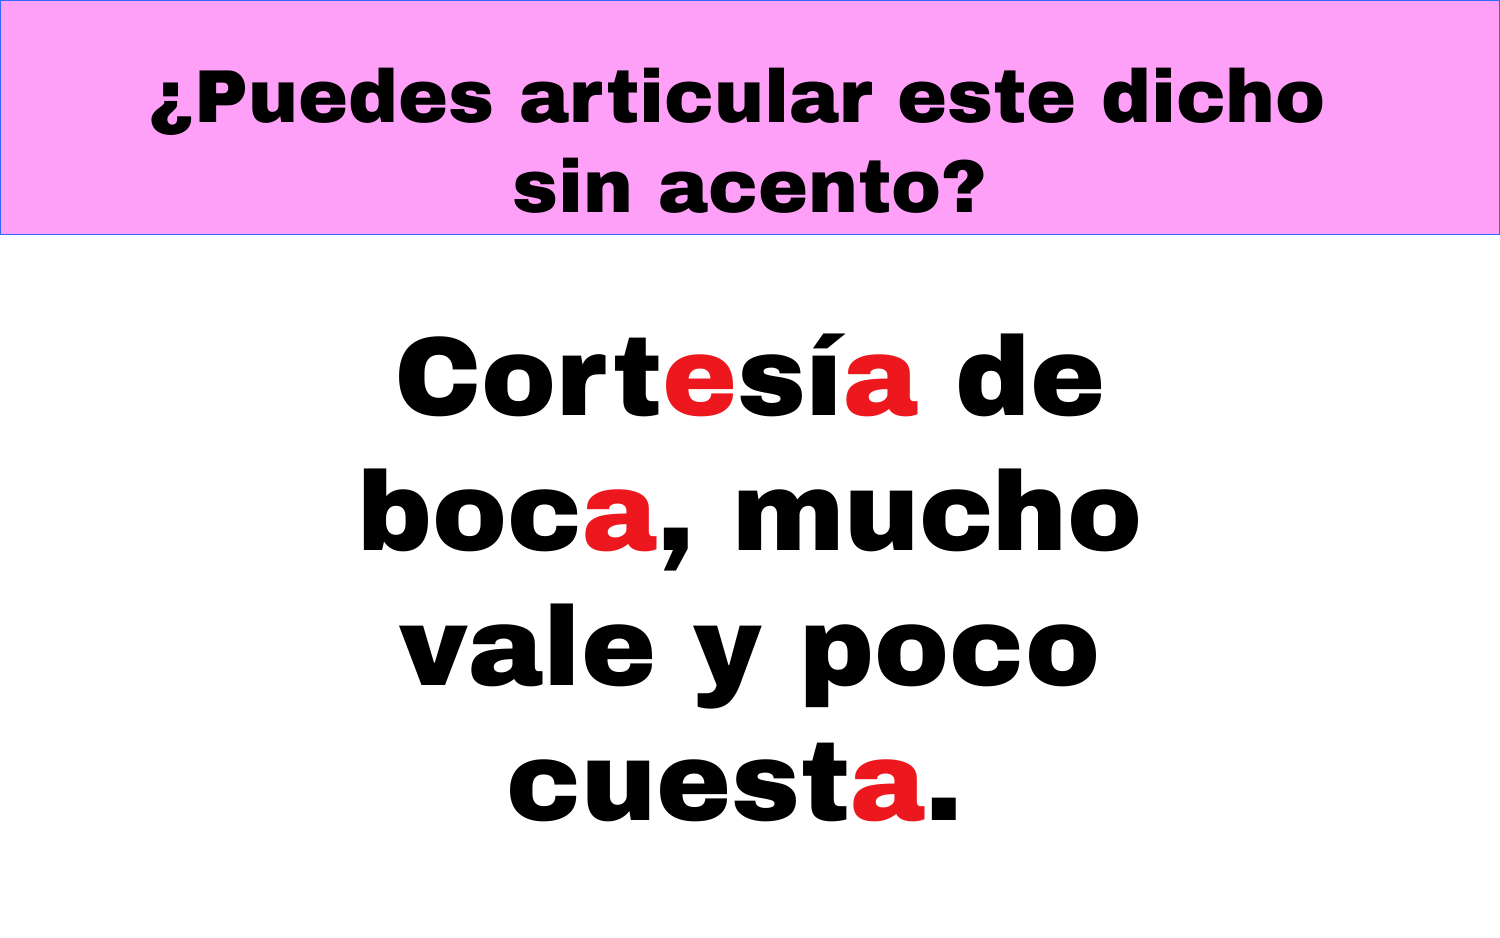

¿Puedes articular este dicho
sin acento?
Cortesía de boca, mucho vale y poco cuesta.